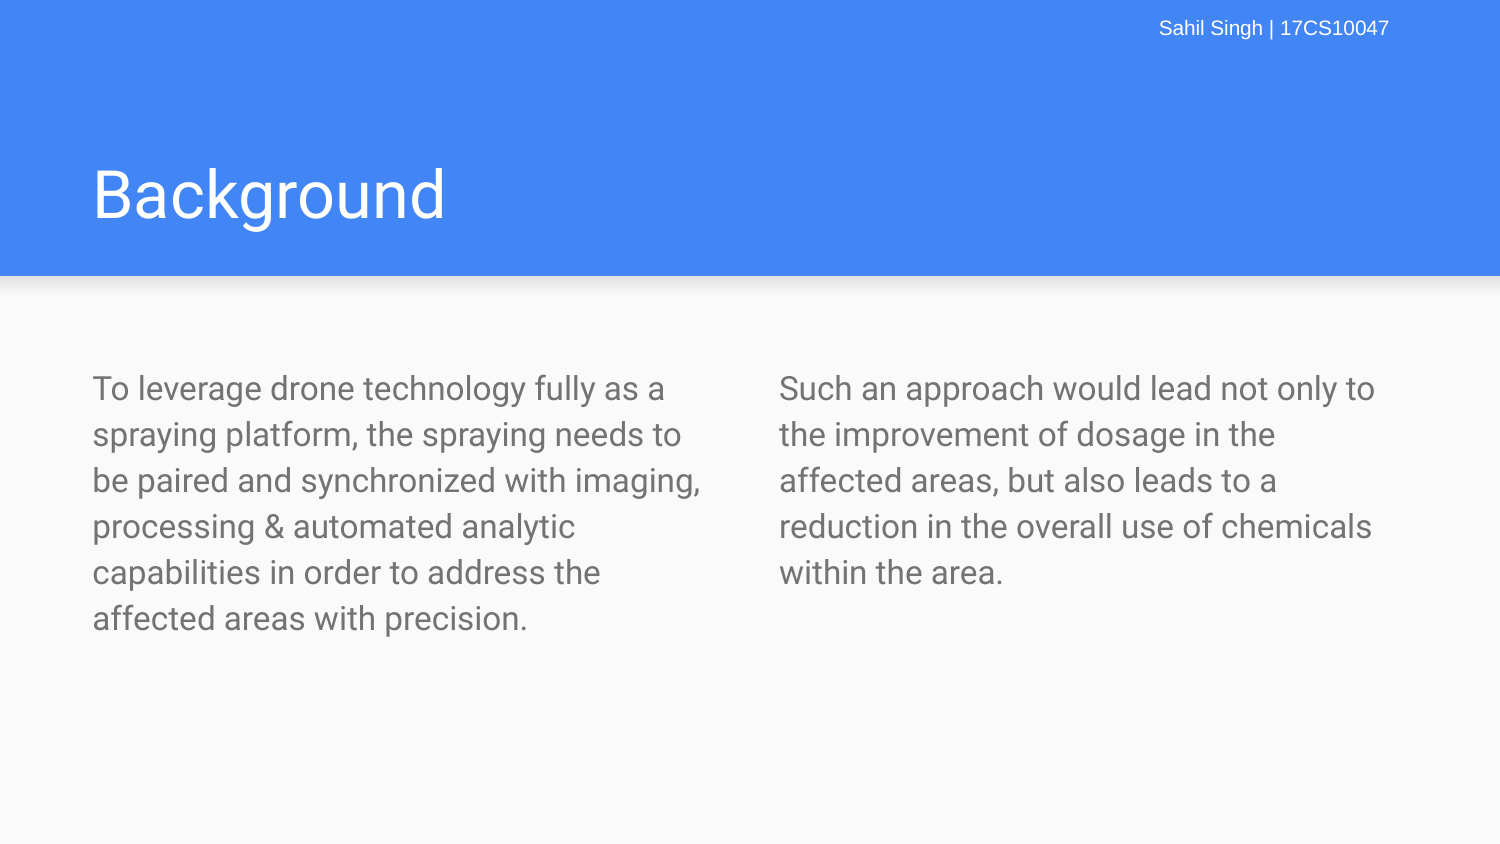

Sahil Singh | 17CS10047
# Background
To leverage drone technology fully as a spraying platform, the spraying needs to be paired and synchronized with imaging, processing & automated analytic capabilities in order to address the affected areas with precision.
Such an approach would lead not only to the improvement of dosage in the affected areas, but also leads to a reduction in the overall use of chemicals within the area.